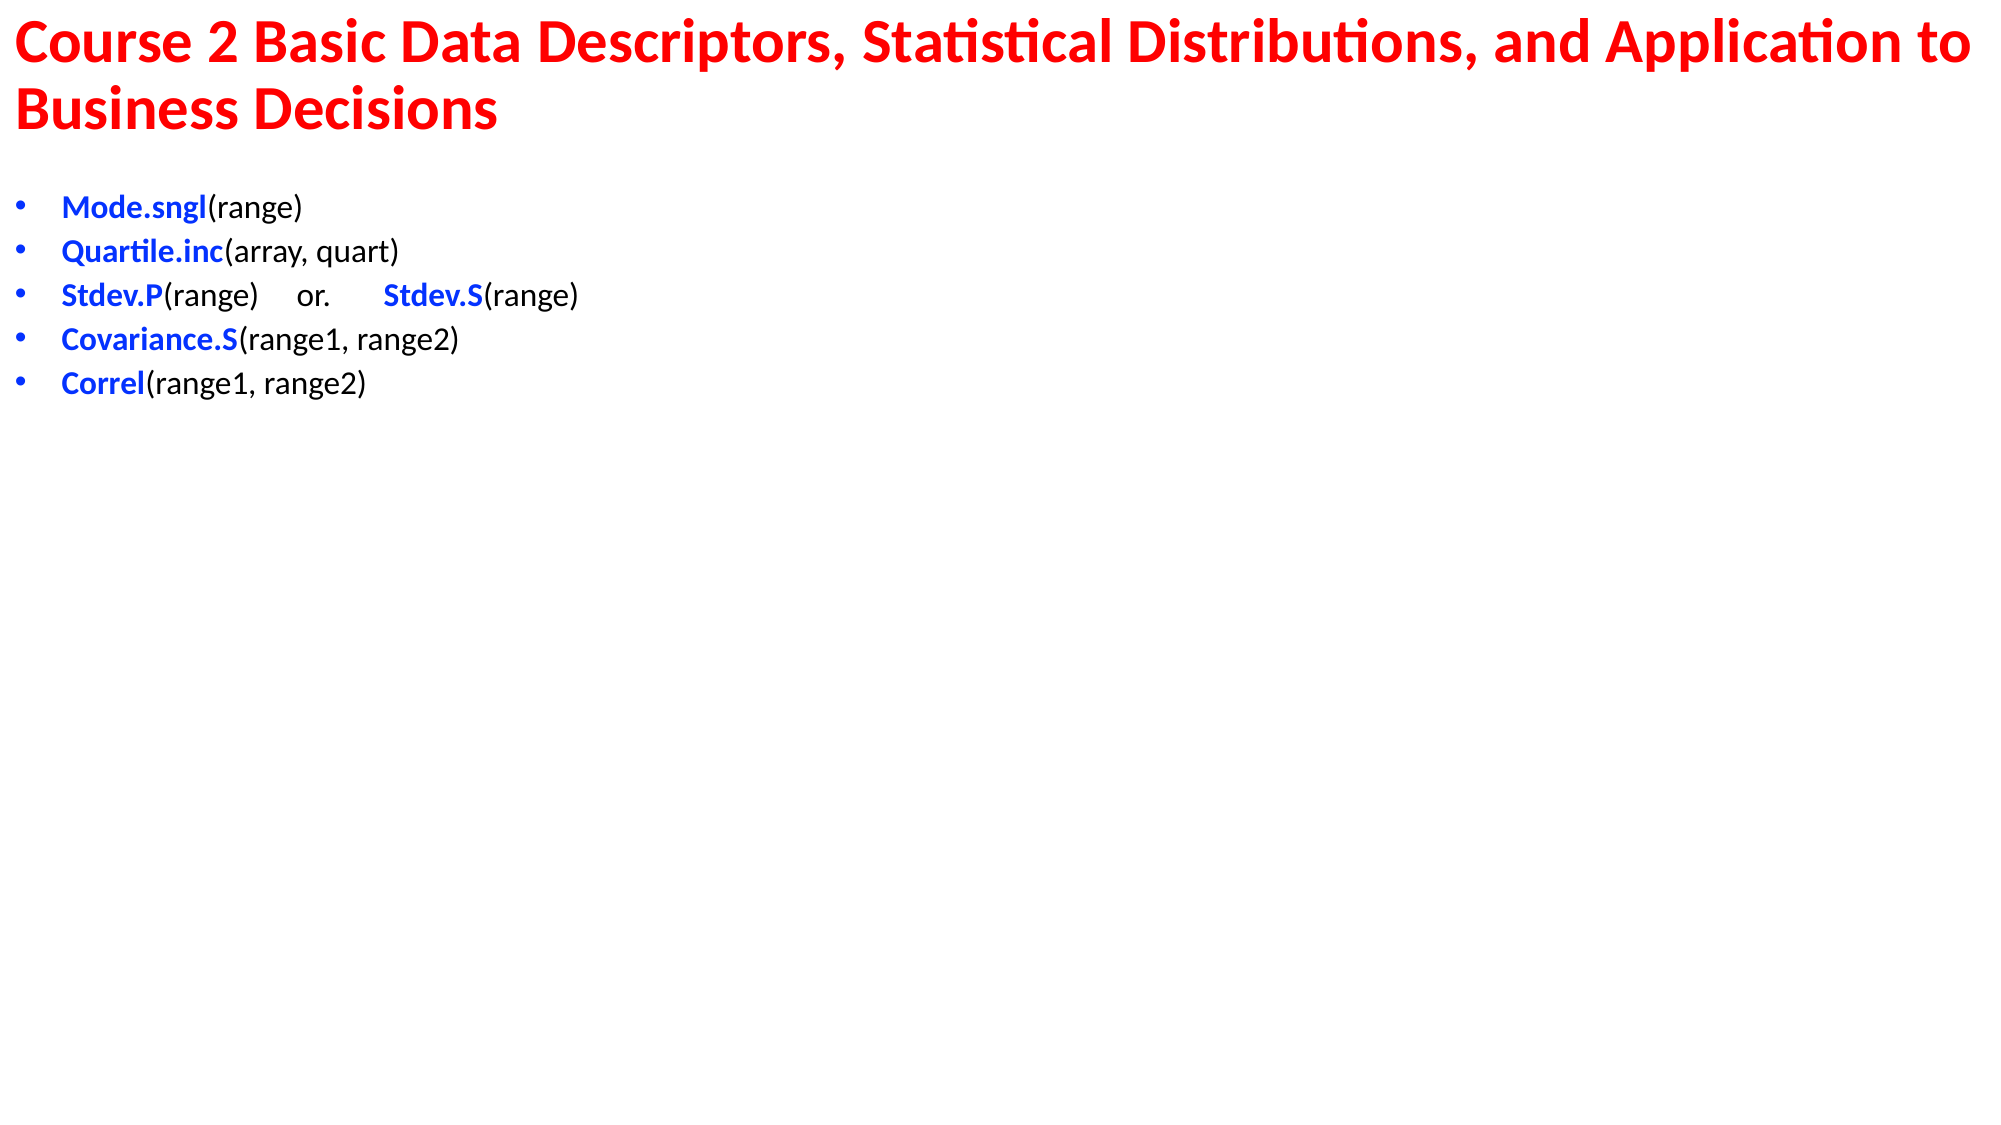

# Course 2 Basic Data Descriptors, Statistical Distributions, and Application to Business Decisions

Mode.sngl(range)
Quartile.inc(array, quart)
Stdev.P(range)     or.       Stdev.S(range)
Covariance.S(range1, range2)
Correl(range1, range2)